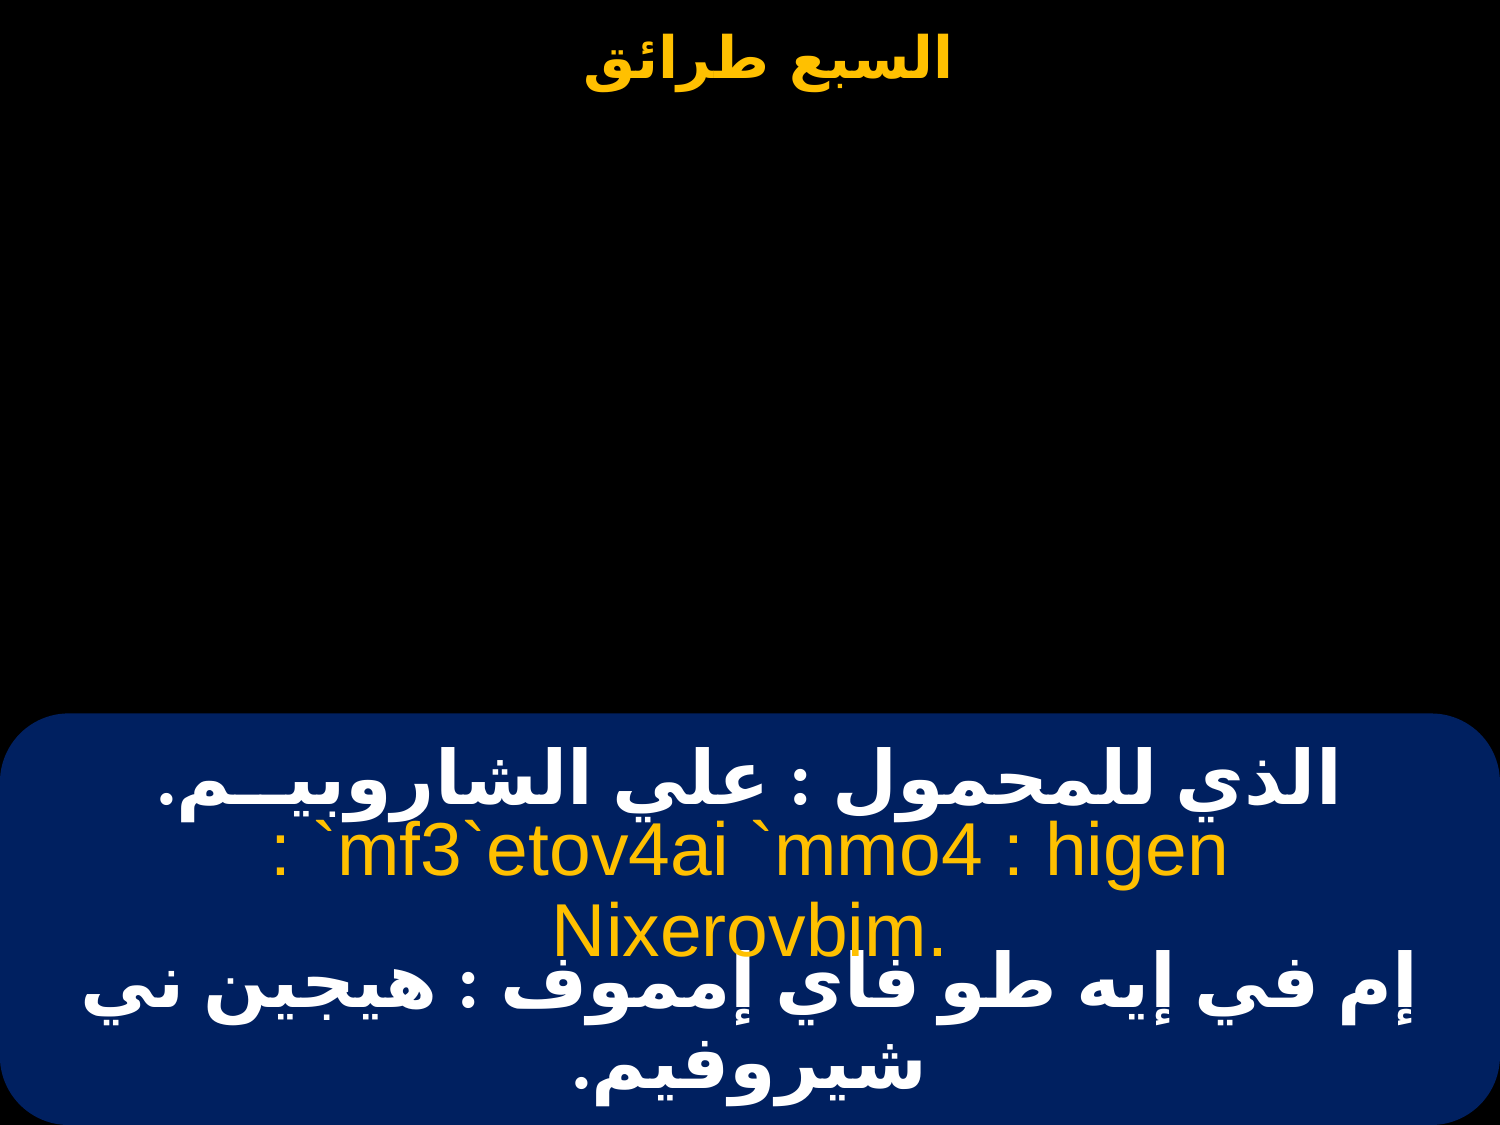

# الذي للمحمول : علي الشاروبيــم.
: `mf3`etov4ai `mmo4 : higen Nixerovbim.
إم في إيه طو فاي إمموف : هيجين ني شيروفيم.